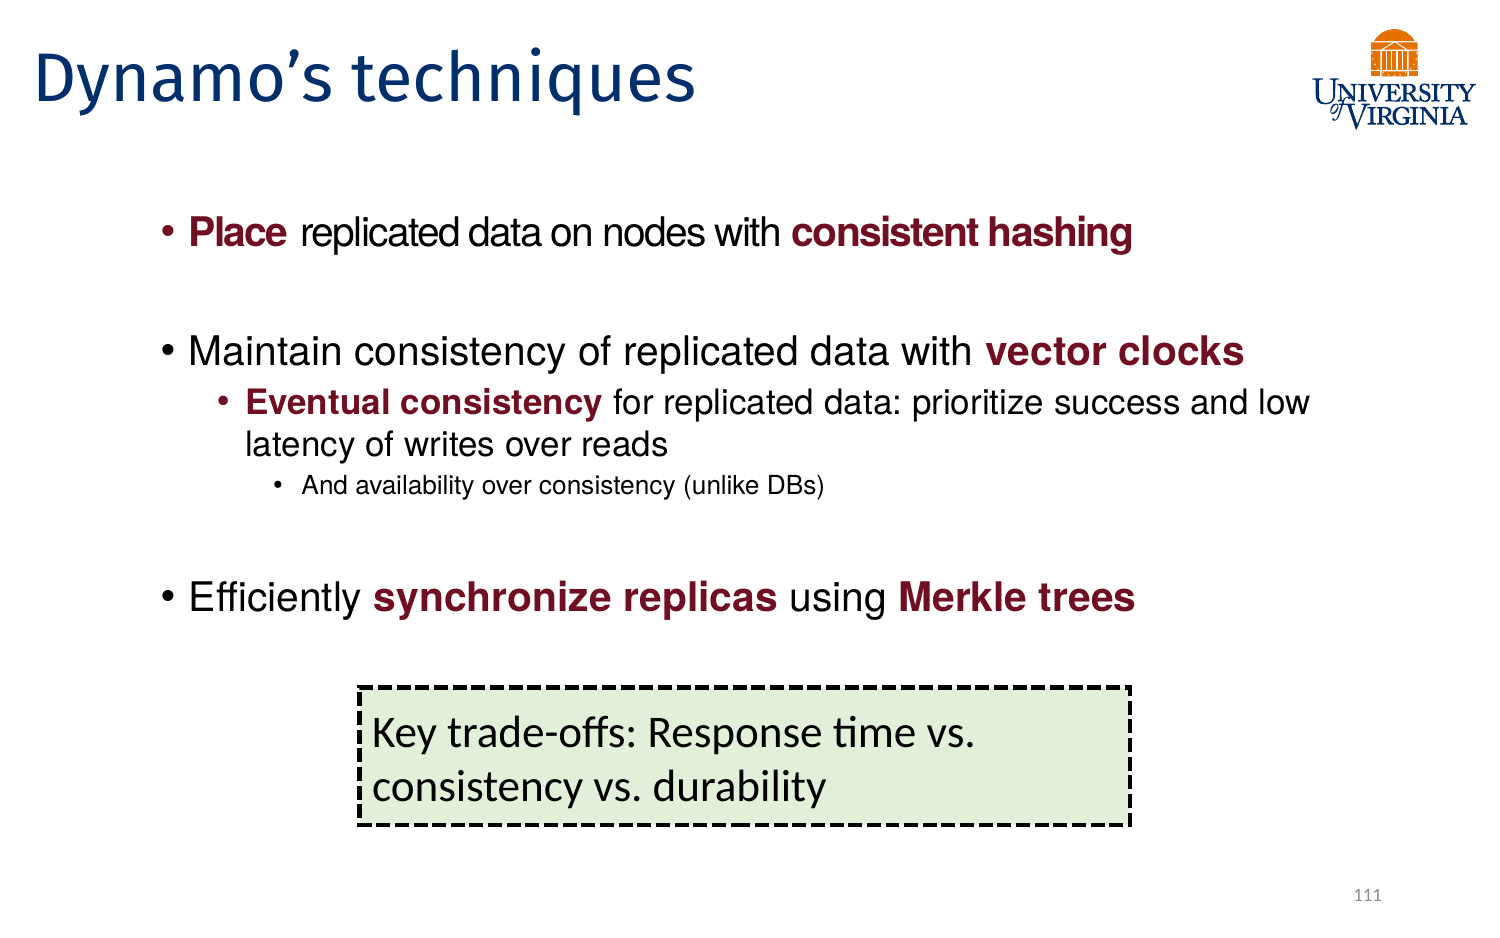

# Dynamo’s techniques
Place replicated data on nodes with consistent hashing

Maintain consistency of replicated data with vector clocks
Eventual consistency for replicated data: prioritize success and low latency of writes over reads
And availability over consistency (unlike DBs)

Efficiently synchronize replicas using Merkle trees

Key trade-offs: Response time vs. consistency vs. durability
111